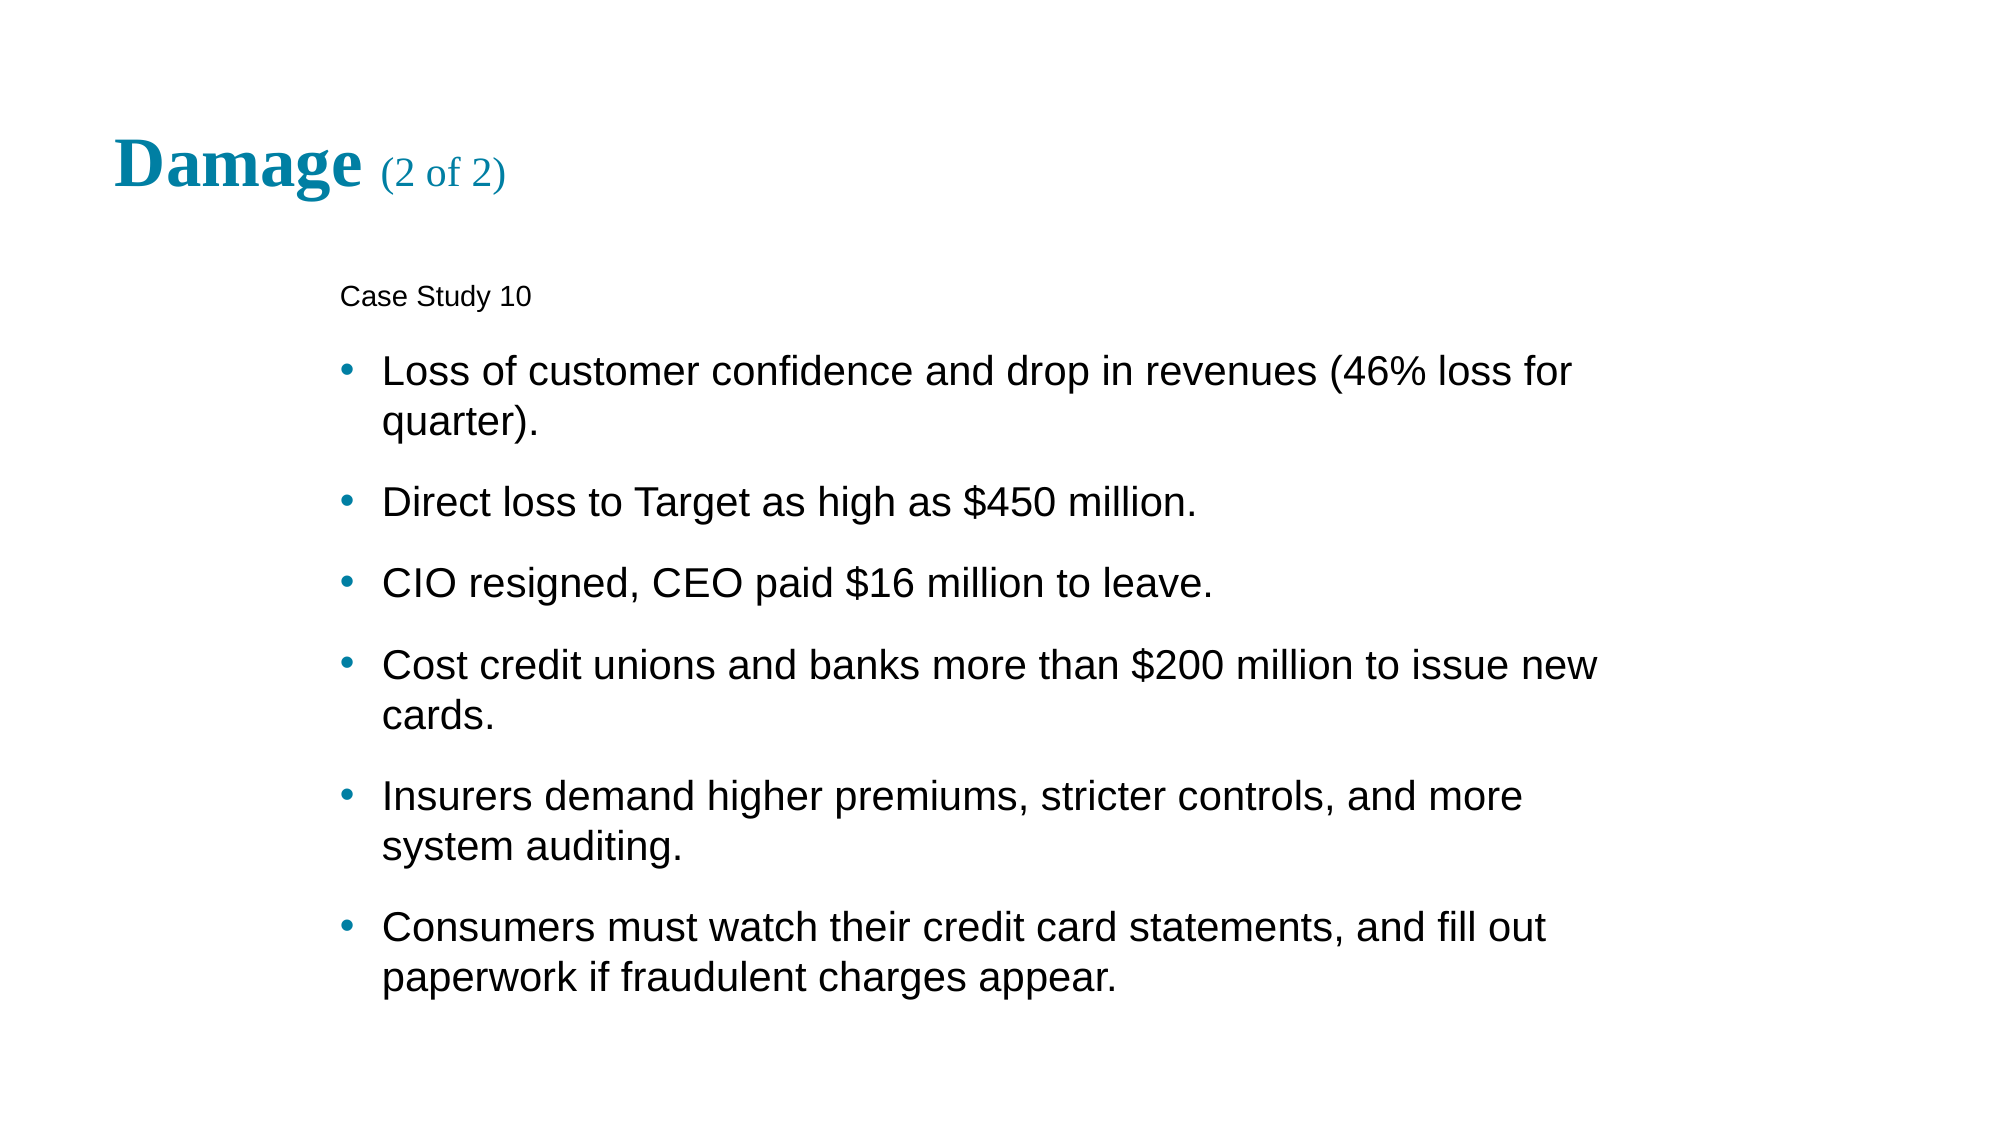

# Damage (2 of 2)
Case Study 10
Loss of customer confidence and drop in revenues (46% loss for quarter).
Direct loss to Target as high as $450 million.
C I O resigned, C E O paid $16 million to leave.
Cost credit unions and banks more than $200 million to issue new cards.
Insurers demand higher premiums, stricter controls, and more system auditing.
Consumers must watch their credit card statements, and fill out paperwork if fraudulent charges appear.